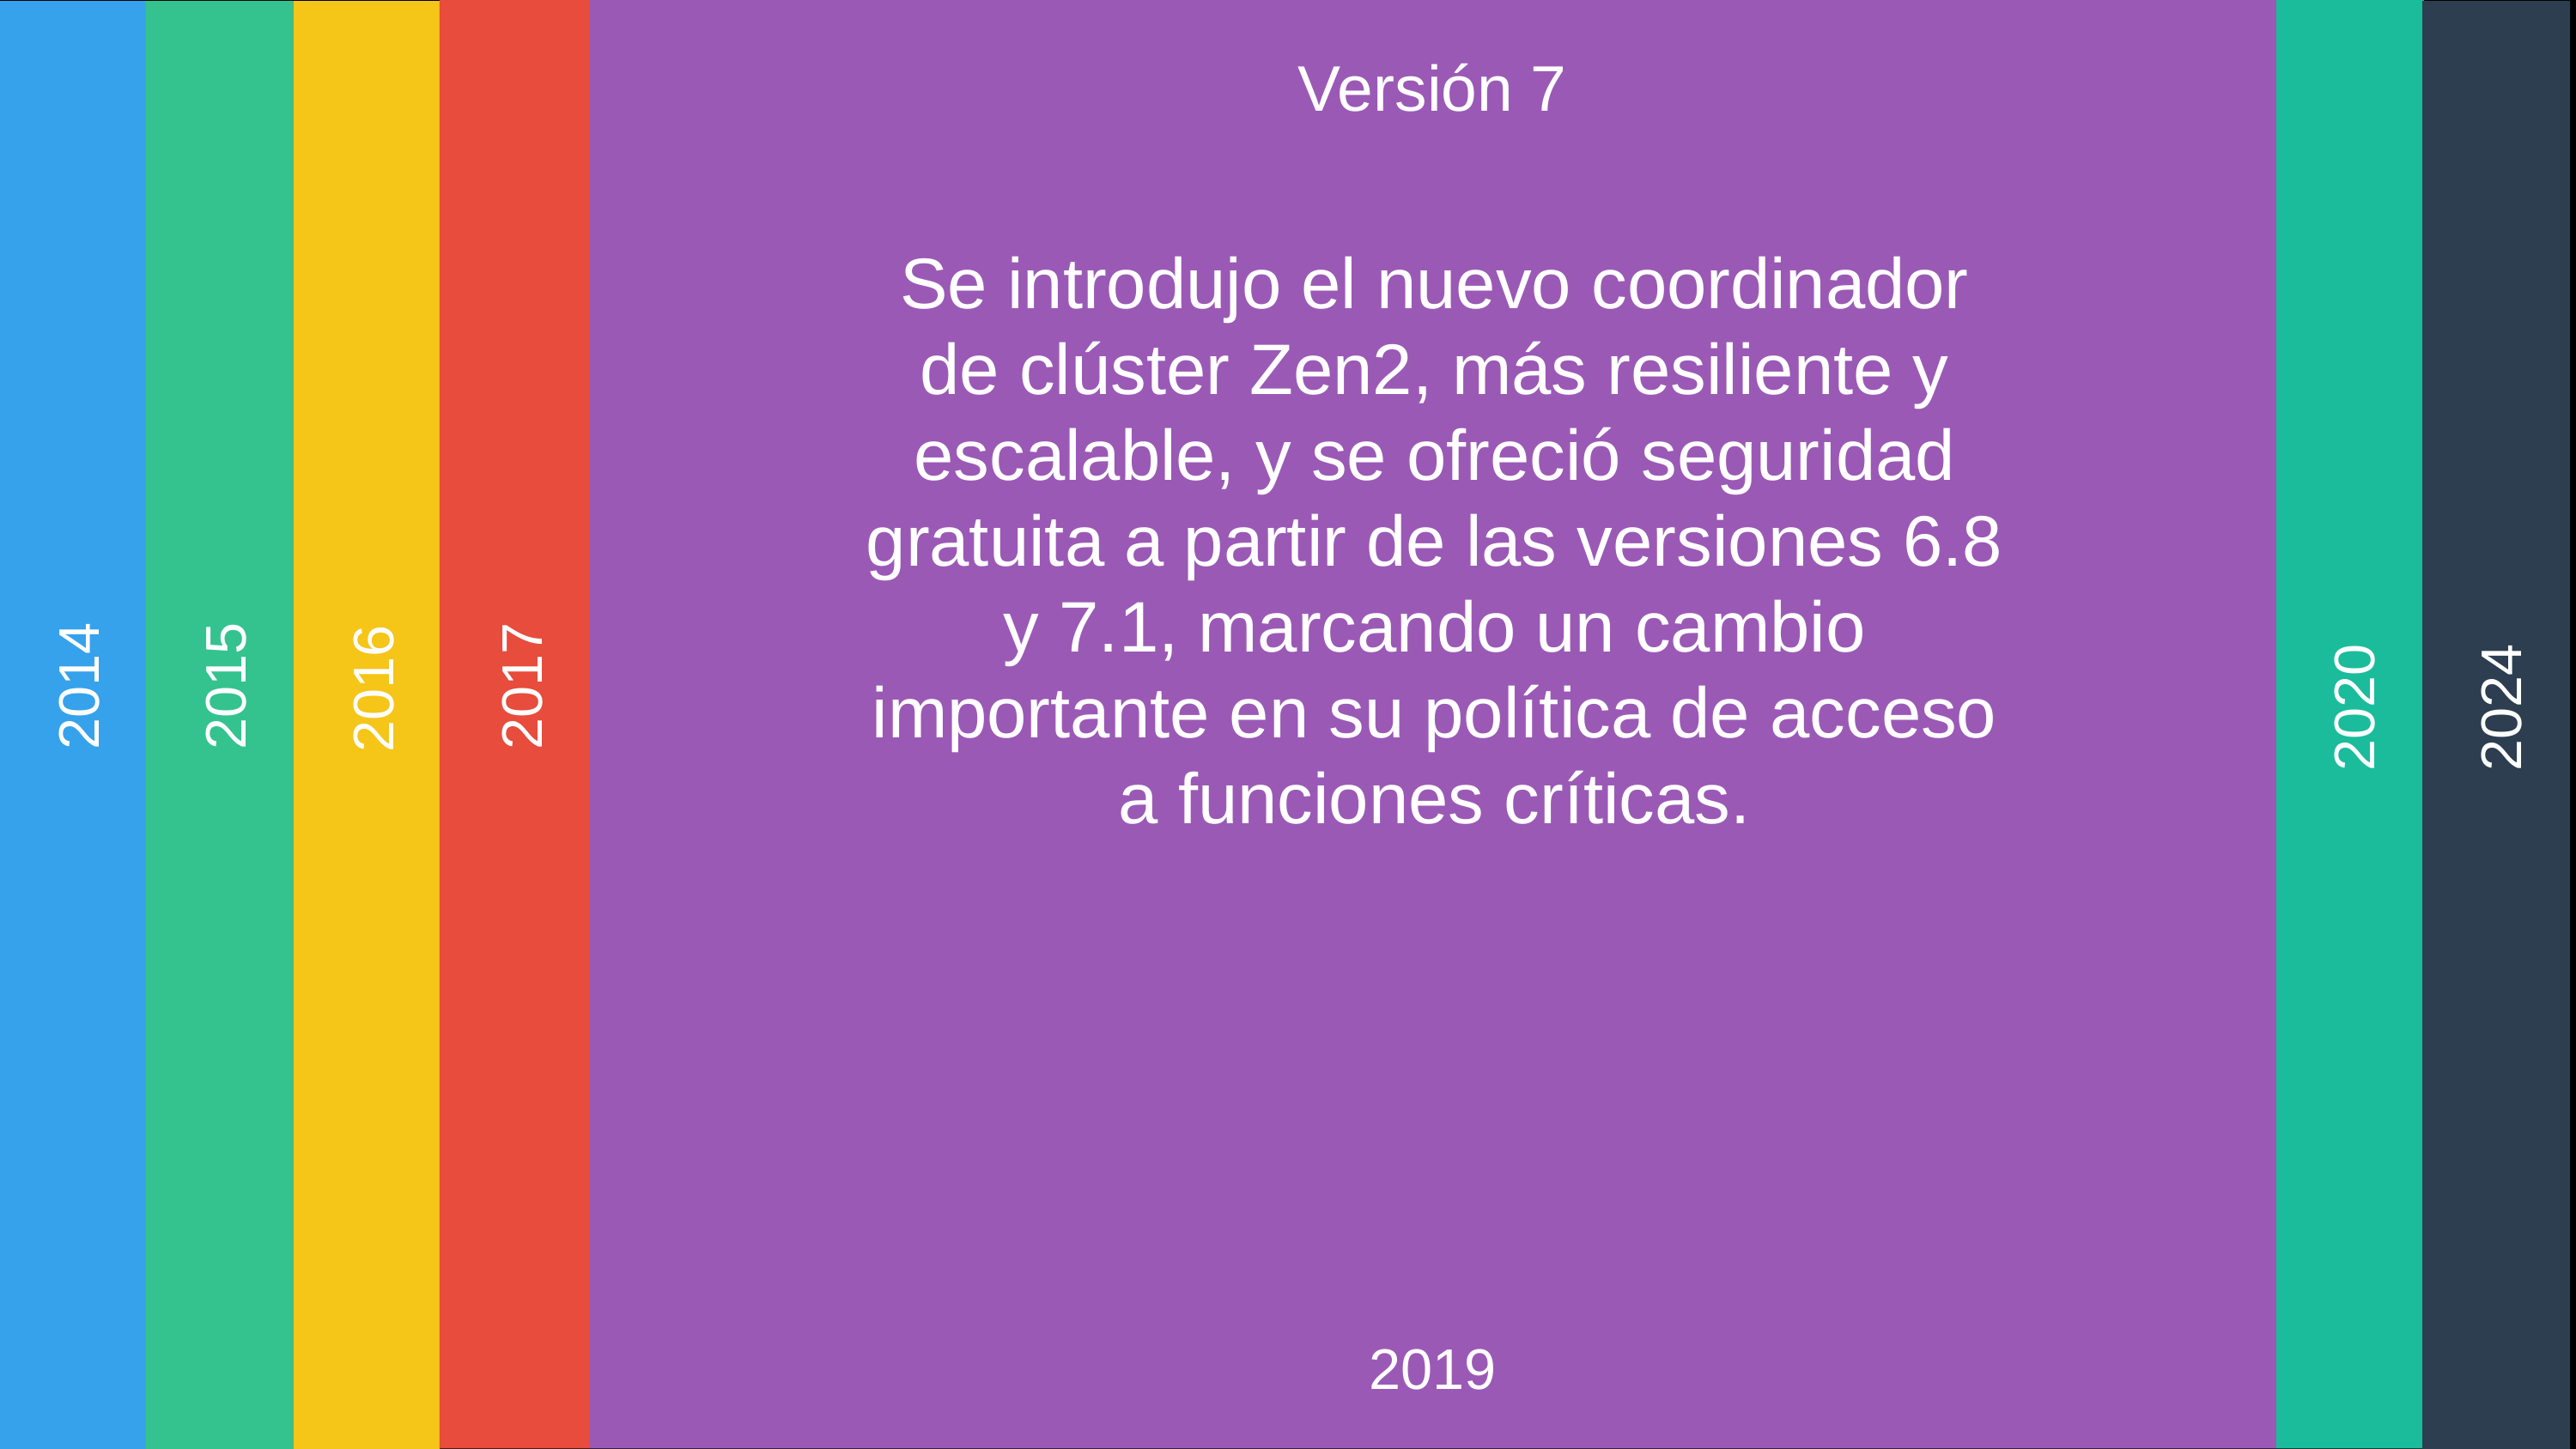

Versión 7
Se introdujo el nuevo coordinador de clúster Zen2, más resiliente y escalable, y se ofreció seguridad gratuita a partir de las versiones 6.8 y 7.1, marcando un cambio importante en su política de acceso a funciones críticas.
2017
2014
2015
2016
2020
2024
2019